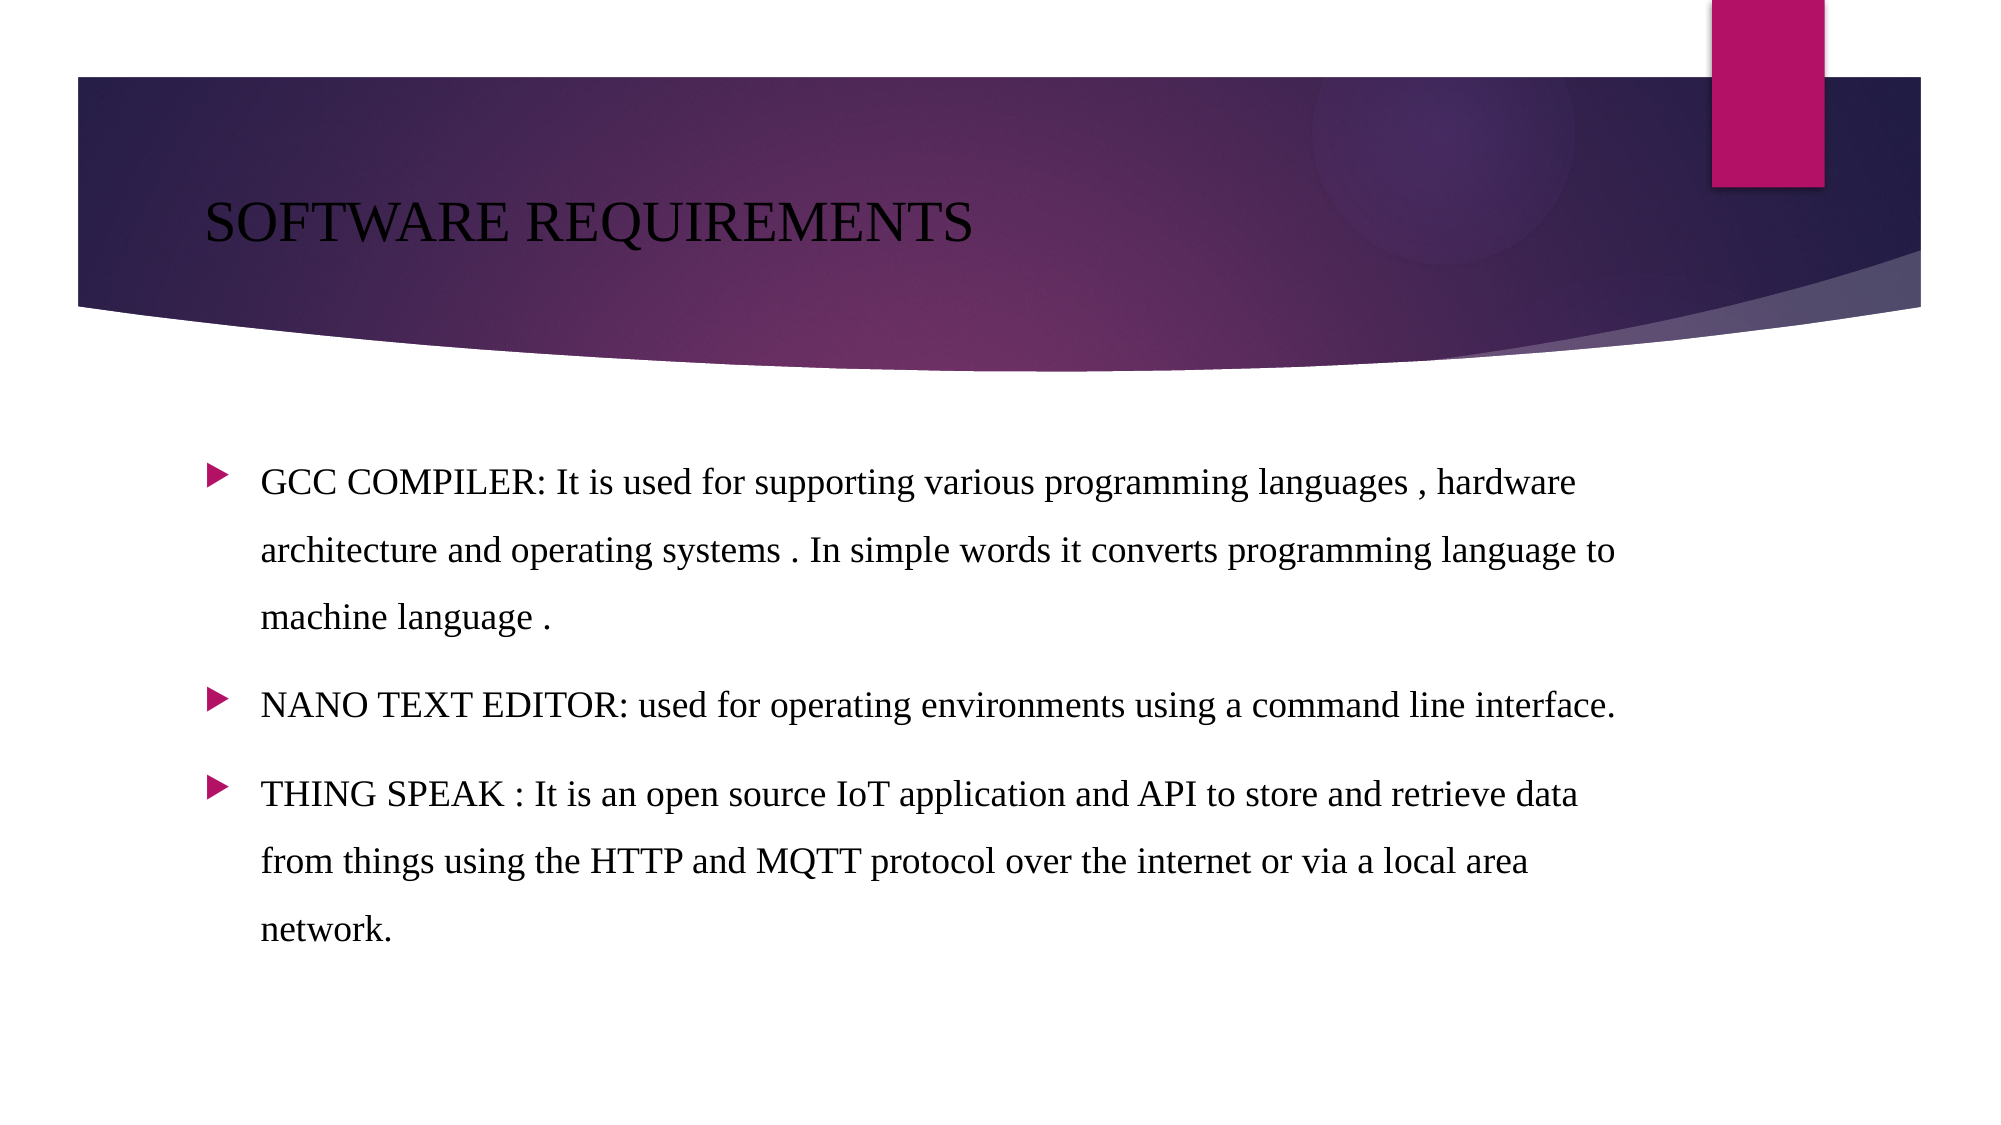

# SOFTWARE REQUIREMENTS
GCC COMPILER: It is used for supporting various programming languages , hardware architecture and operating systems . In simple words it converts programming language to machine language .
NANO TEXT EDITOR: used for operating environments using a command line interface.
THING SPEAK : It is an open source IoT application and API to store and retrieve data from things using the HTTP and MQTT protocol over the internet or via a local area network.